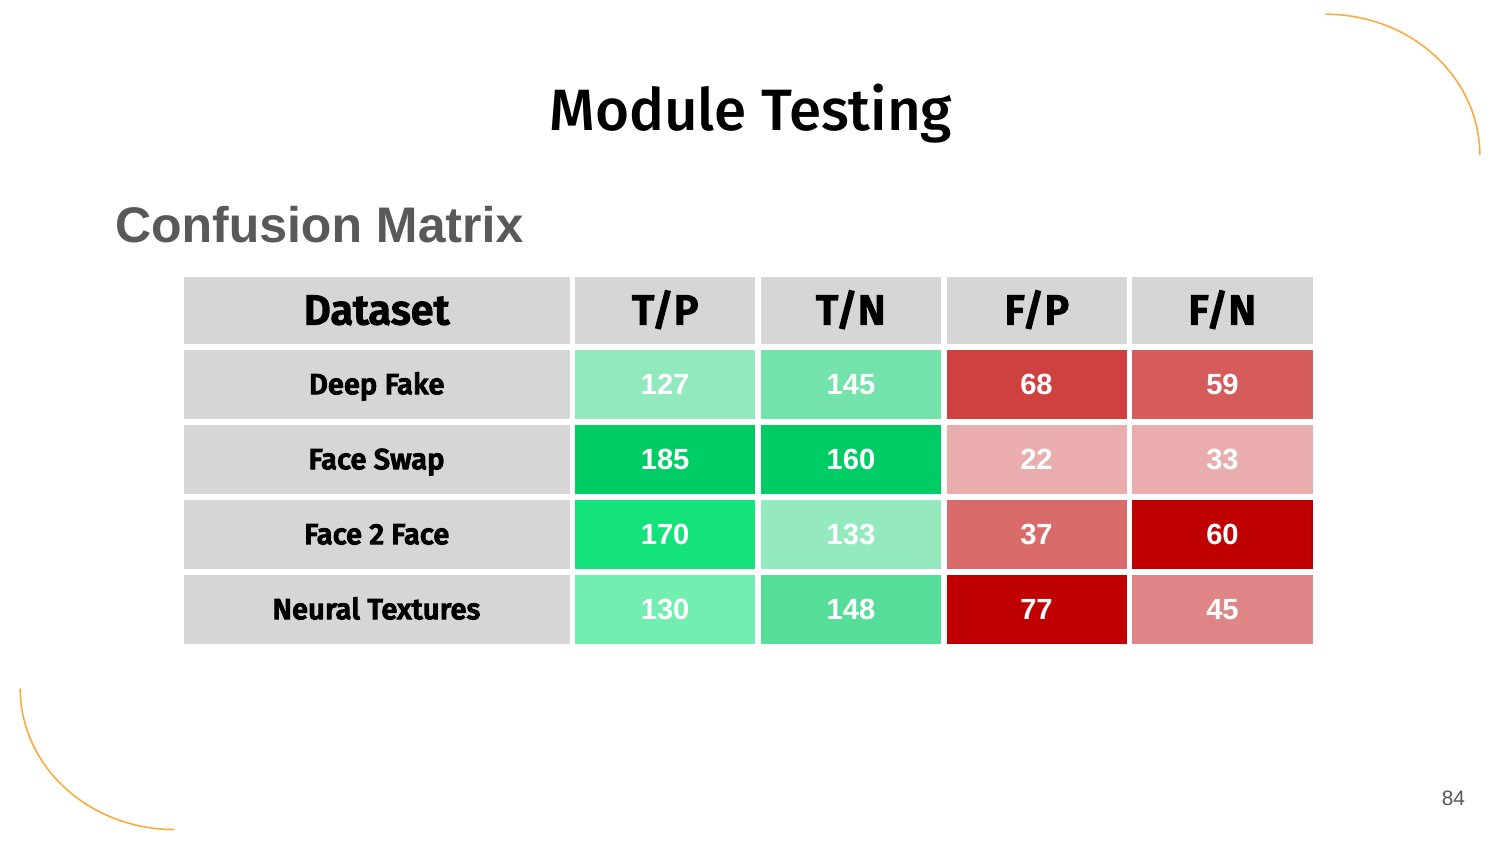

Module Testing
Confusion Matrix
| Dataset | T/P | T/N | F/P | F/N |
| --- | --- | --- | --- | --- |
| Deep Fake | 127 | 145 | 68 | 59 |
| Face Swap | 185 | 160 | 22 | 33 |
| Face 2 Face | 170 | 133 | 37 | 60 |
| Neural Textures | 130 | 148 | 77 | 45 |
84